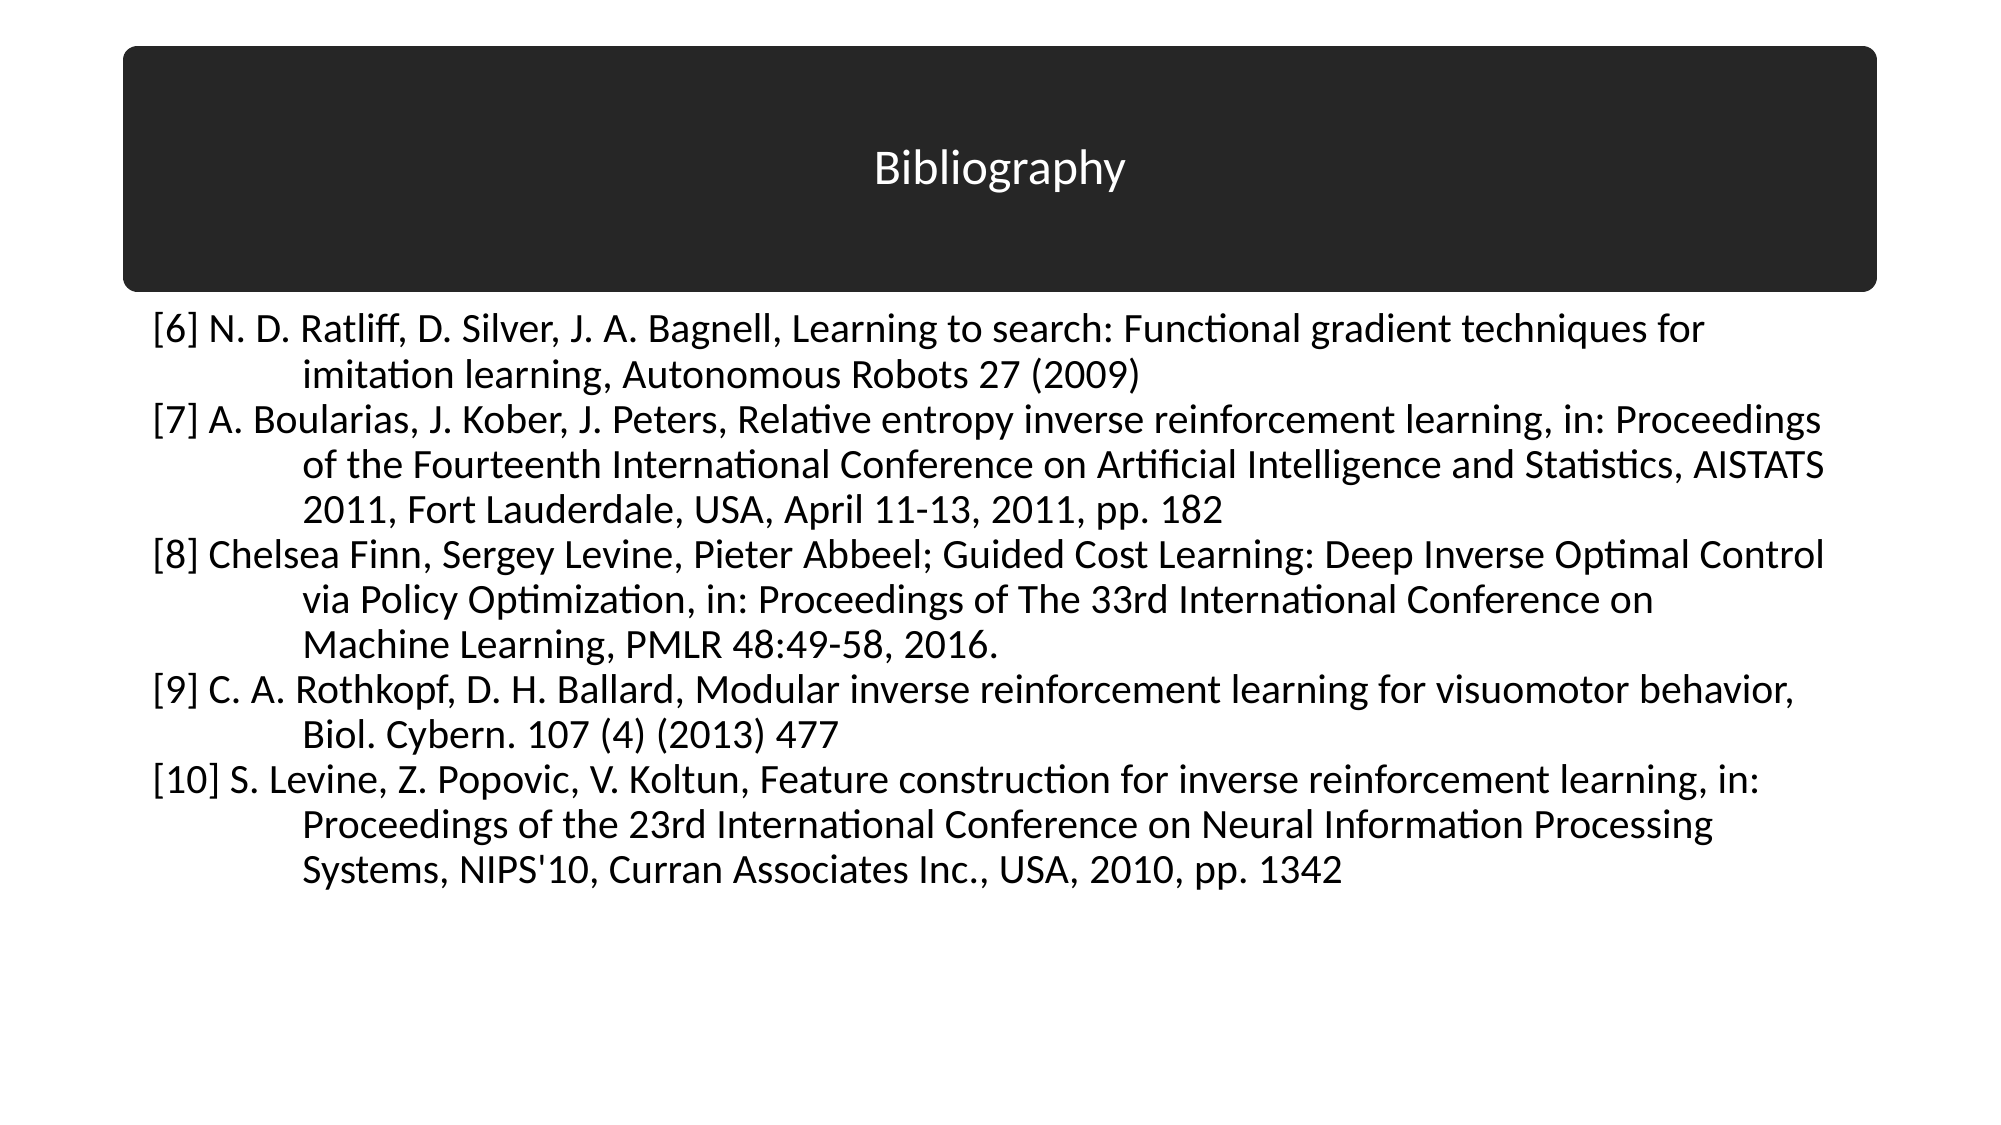

# Bibliography
[6] N. D. Ratliff, D. Silver, J. A. Bagnell, Learning to search: Functional gradient techniques for
	imitation learning, Autonomous Robots 27 (2009)
[7] A. Boularias, J. Kober, J. Peters, Relative entropy inverse reinforcement learning, in: Proceedings
	of the Fourteenth International Conference on Artificial Intelligence and Statistics, AISTATS
	2011, Fort Lauderdale, USA, April 11-13, 2011, pp. 182
[8] Chelsea Finn, Sergey Levine, Pieter Abbeel; Guided Cost Learning: Deep Inverse Optimal Control
	via Policy Optimization, in: Proceedings of The 33rd International Conference on
	Machine Learning, PMLR 48:49-58, 2016.
[9] C. A. Rothkopf, D. H. Ballard, Modular inverse reinforcement learning for visuomotor behavior,
	Biol. Cybern. 107 (4) (2013) 477
[10] S. Levine, Z. Popovic, V. Koltun, Feature construction for inverse reinforcement learning, in:
	Proceedings of the 23rd International Conference on Neural Information Processing
	Systems, NIPS'10, Curran Associates Inc., USA, 2010, pp. 1342